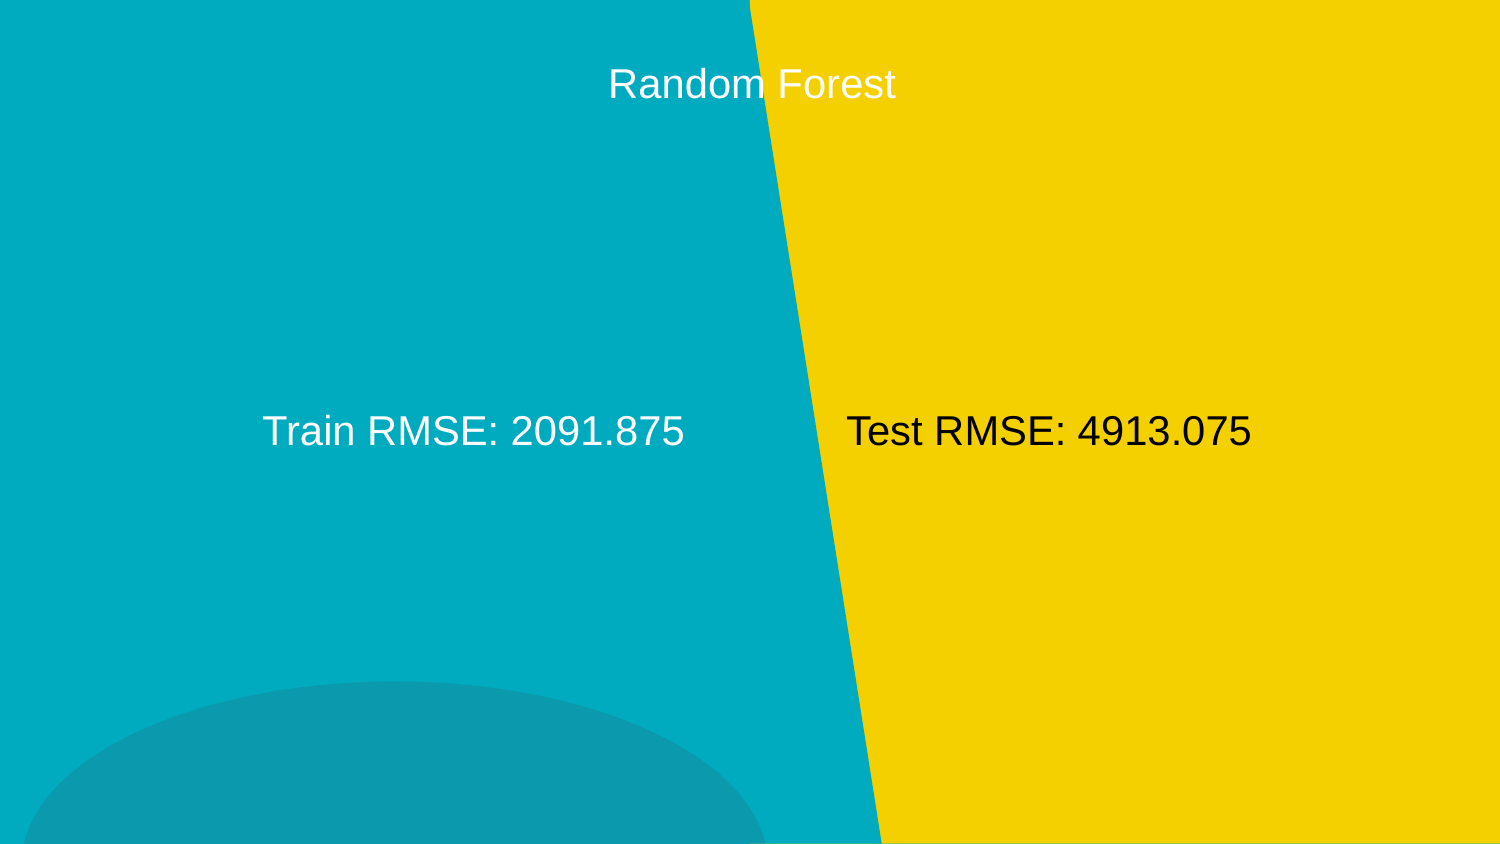

Random Forest
Train RMSE: 2091.875
Test RMSE: 4913.075